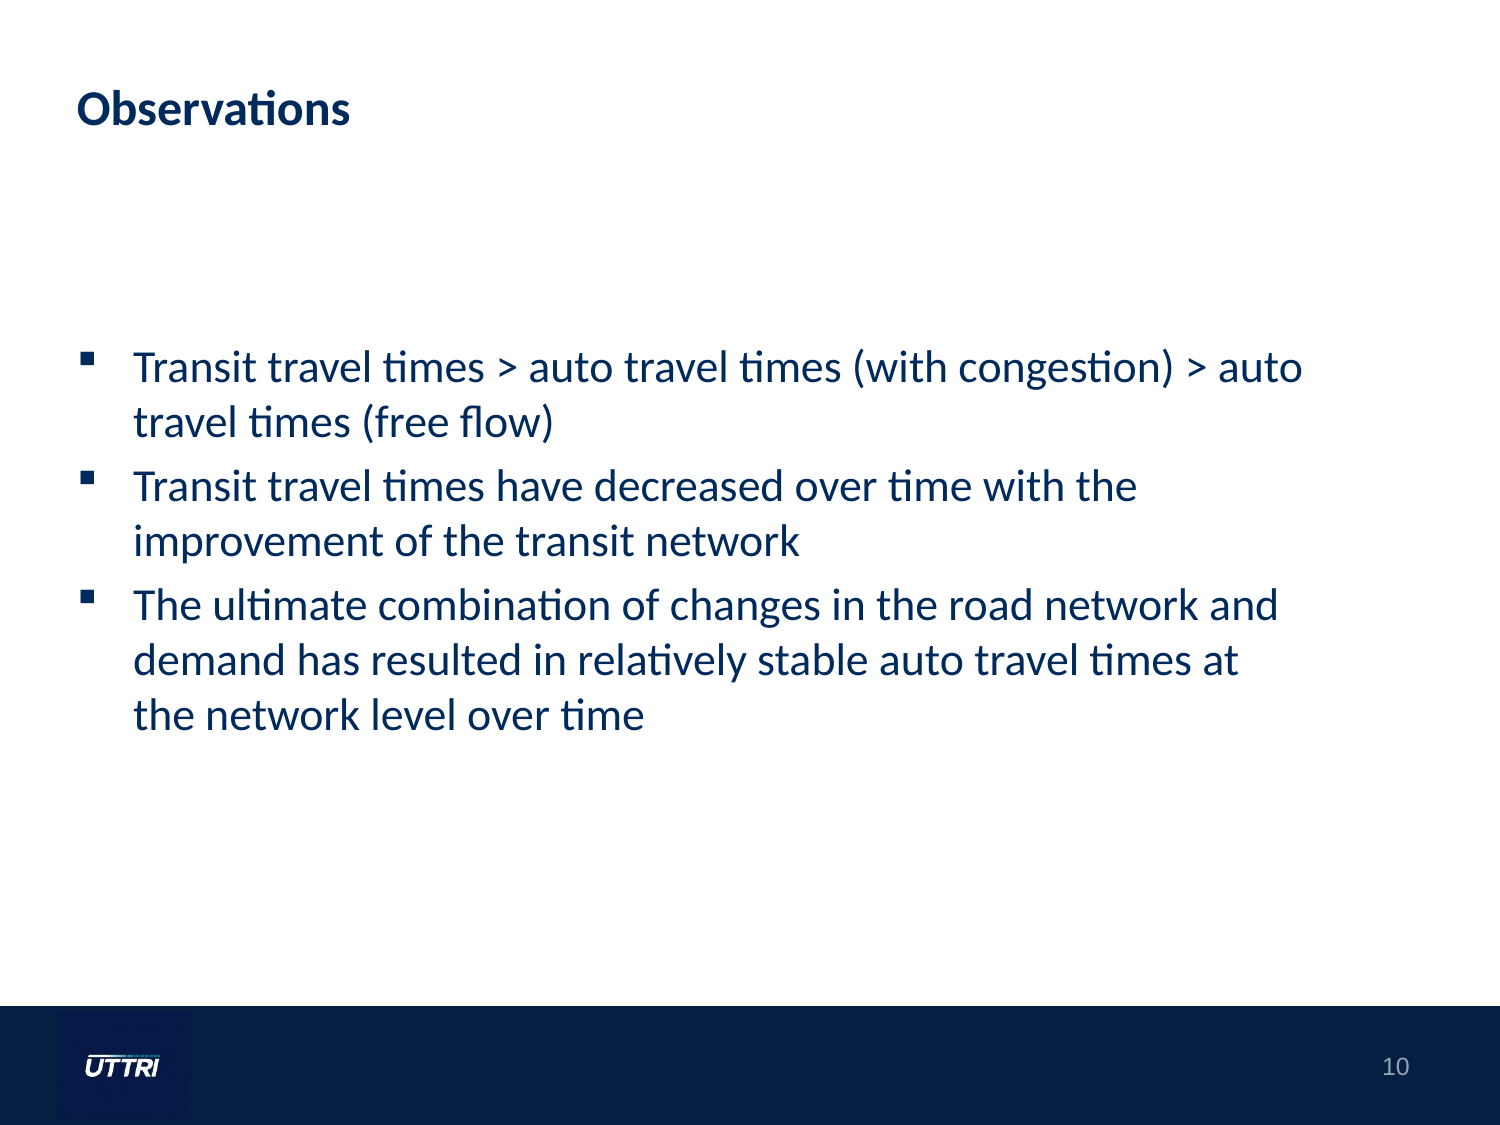

Observations

Transit travel times > auto travel times (with congestion) > auto travel times (free flow)
Transit travel times have decreased over time with the improvement of the transit network
The ultimate combination of changes in the road network and demand has resulted in relatively stable auto travel times at the network level over time

10